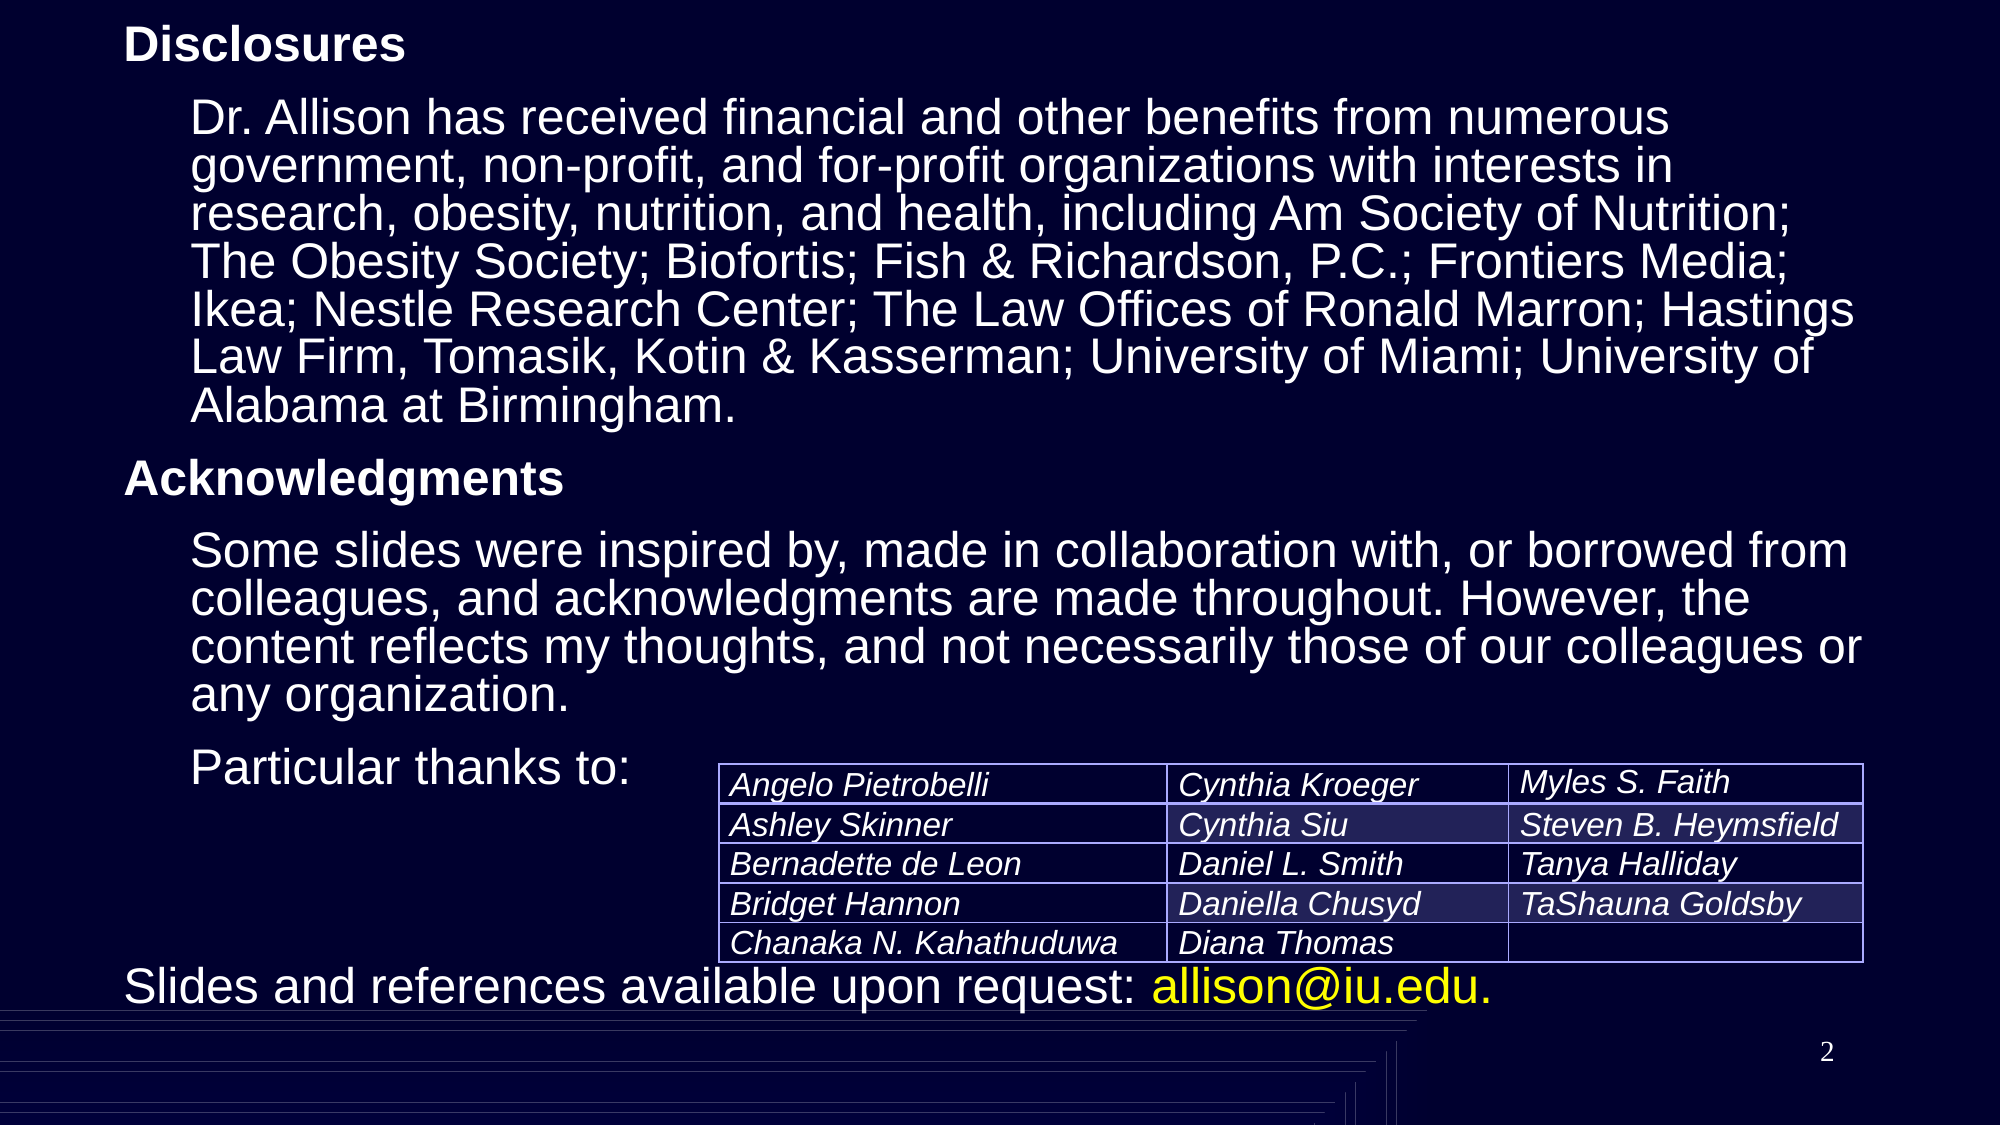

Disclosures
Dr. Allison has received financial and other benefits from numerous government, non-profit, and for-profit organizations with interests in research, obesity, nutrition, and health, including Am Society of Nutrition; The Obesity Society; Biofortis; Fish & Richardson, P.C.; Frontiers Media; Ikea; Nestle Research Center; The Law Offices of Ronald Marron; Hastings Law Firm, Tomasik, Kotin & Kasserman; University of Miami; University of Alabama at Birmingham.
Acknowledgments
Some slides were inspired by, made in collaboration with, or borrowed from colleagues, and acknowledgments are made throughout. However, the content reflects my thoughts, and not necessarily those of our colleagues or any organization.
Particular thanks to:

Slides and references available upon request: allison@iu.edu.

| Angelo Pietrobelli | Cynthia Kroeger | Myles S. Faith |
| --- | --- | --- |
| Ashley Skinner | Cynthia Siu | Steven B. Heymsfield |
| Bernadette de Leon | Daniel L. Smith | Tanya Halliday |
| Bridget Hannon | Daniella Chusyd | TaShauna Goldsby |
| Chanaka N. Kahathuduwa | Diana Thomas |  |
2